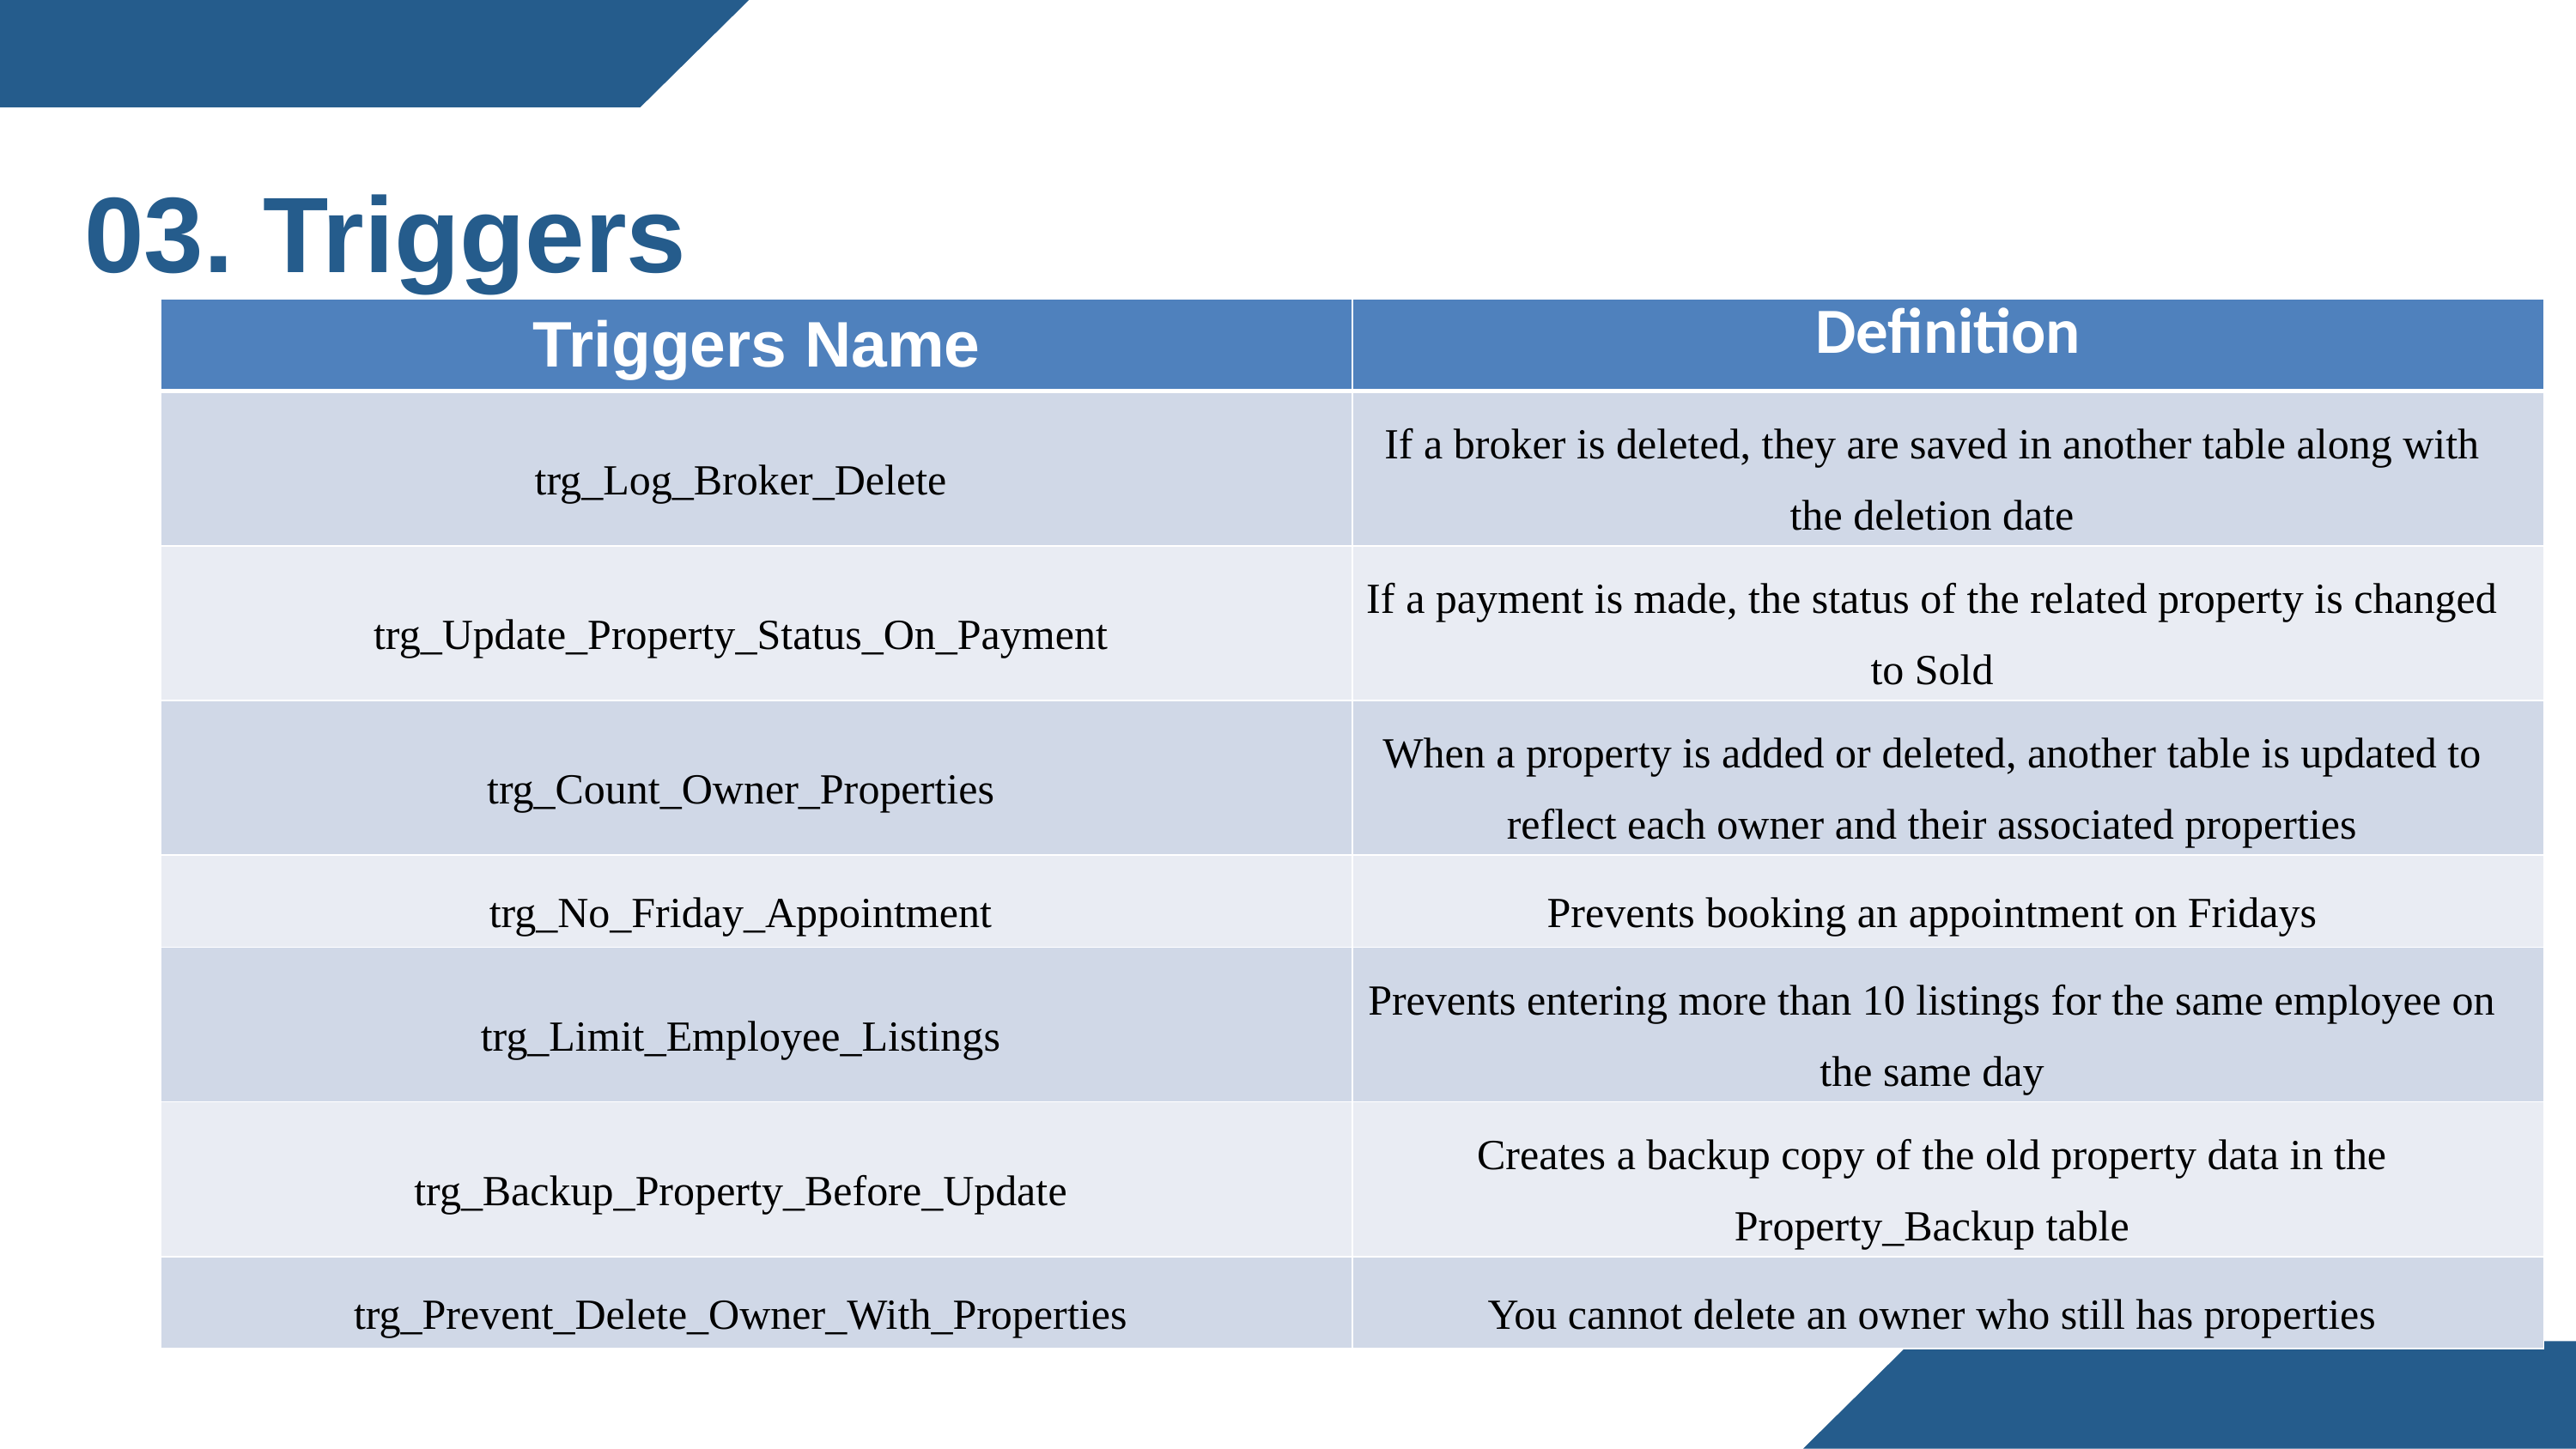

03. Triggers

| Triggers Name | Definition |
| --- | --- |
| trg\_Log\_Broker\_Delete | If a broker is deleted, they are saved in another table along with the deletion date |
| trg\_Update\_Property\_Status\_On\_Payment | If a payment is made, the status of the related property is changed to Sold |
| trg\_Count\_Owner\_Properties | When a property is added or deleted, another table is updated to reflect each owner and their associated properties |
| trg\_No\_Friday\_Appointment | Prevents booking an appointment on Fridays |
| trg\_Limit\_Employee\_Listings | Prevents entering more than 10 listings for the same employee on the same day |
| trg\_Backup\_Property\_Before\_Update | Creates a backup copy of the old property data in the Property\_Backup table |
| trg\_Prevent\_Delete\_Owner\_With\_Properties | You cannot delete an owner who still has properties |